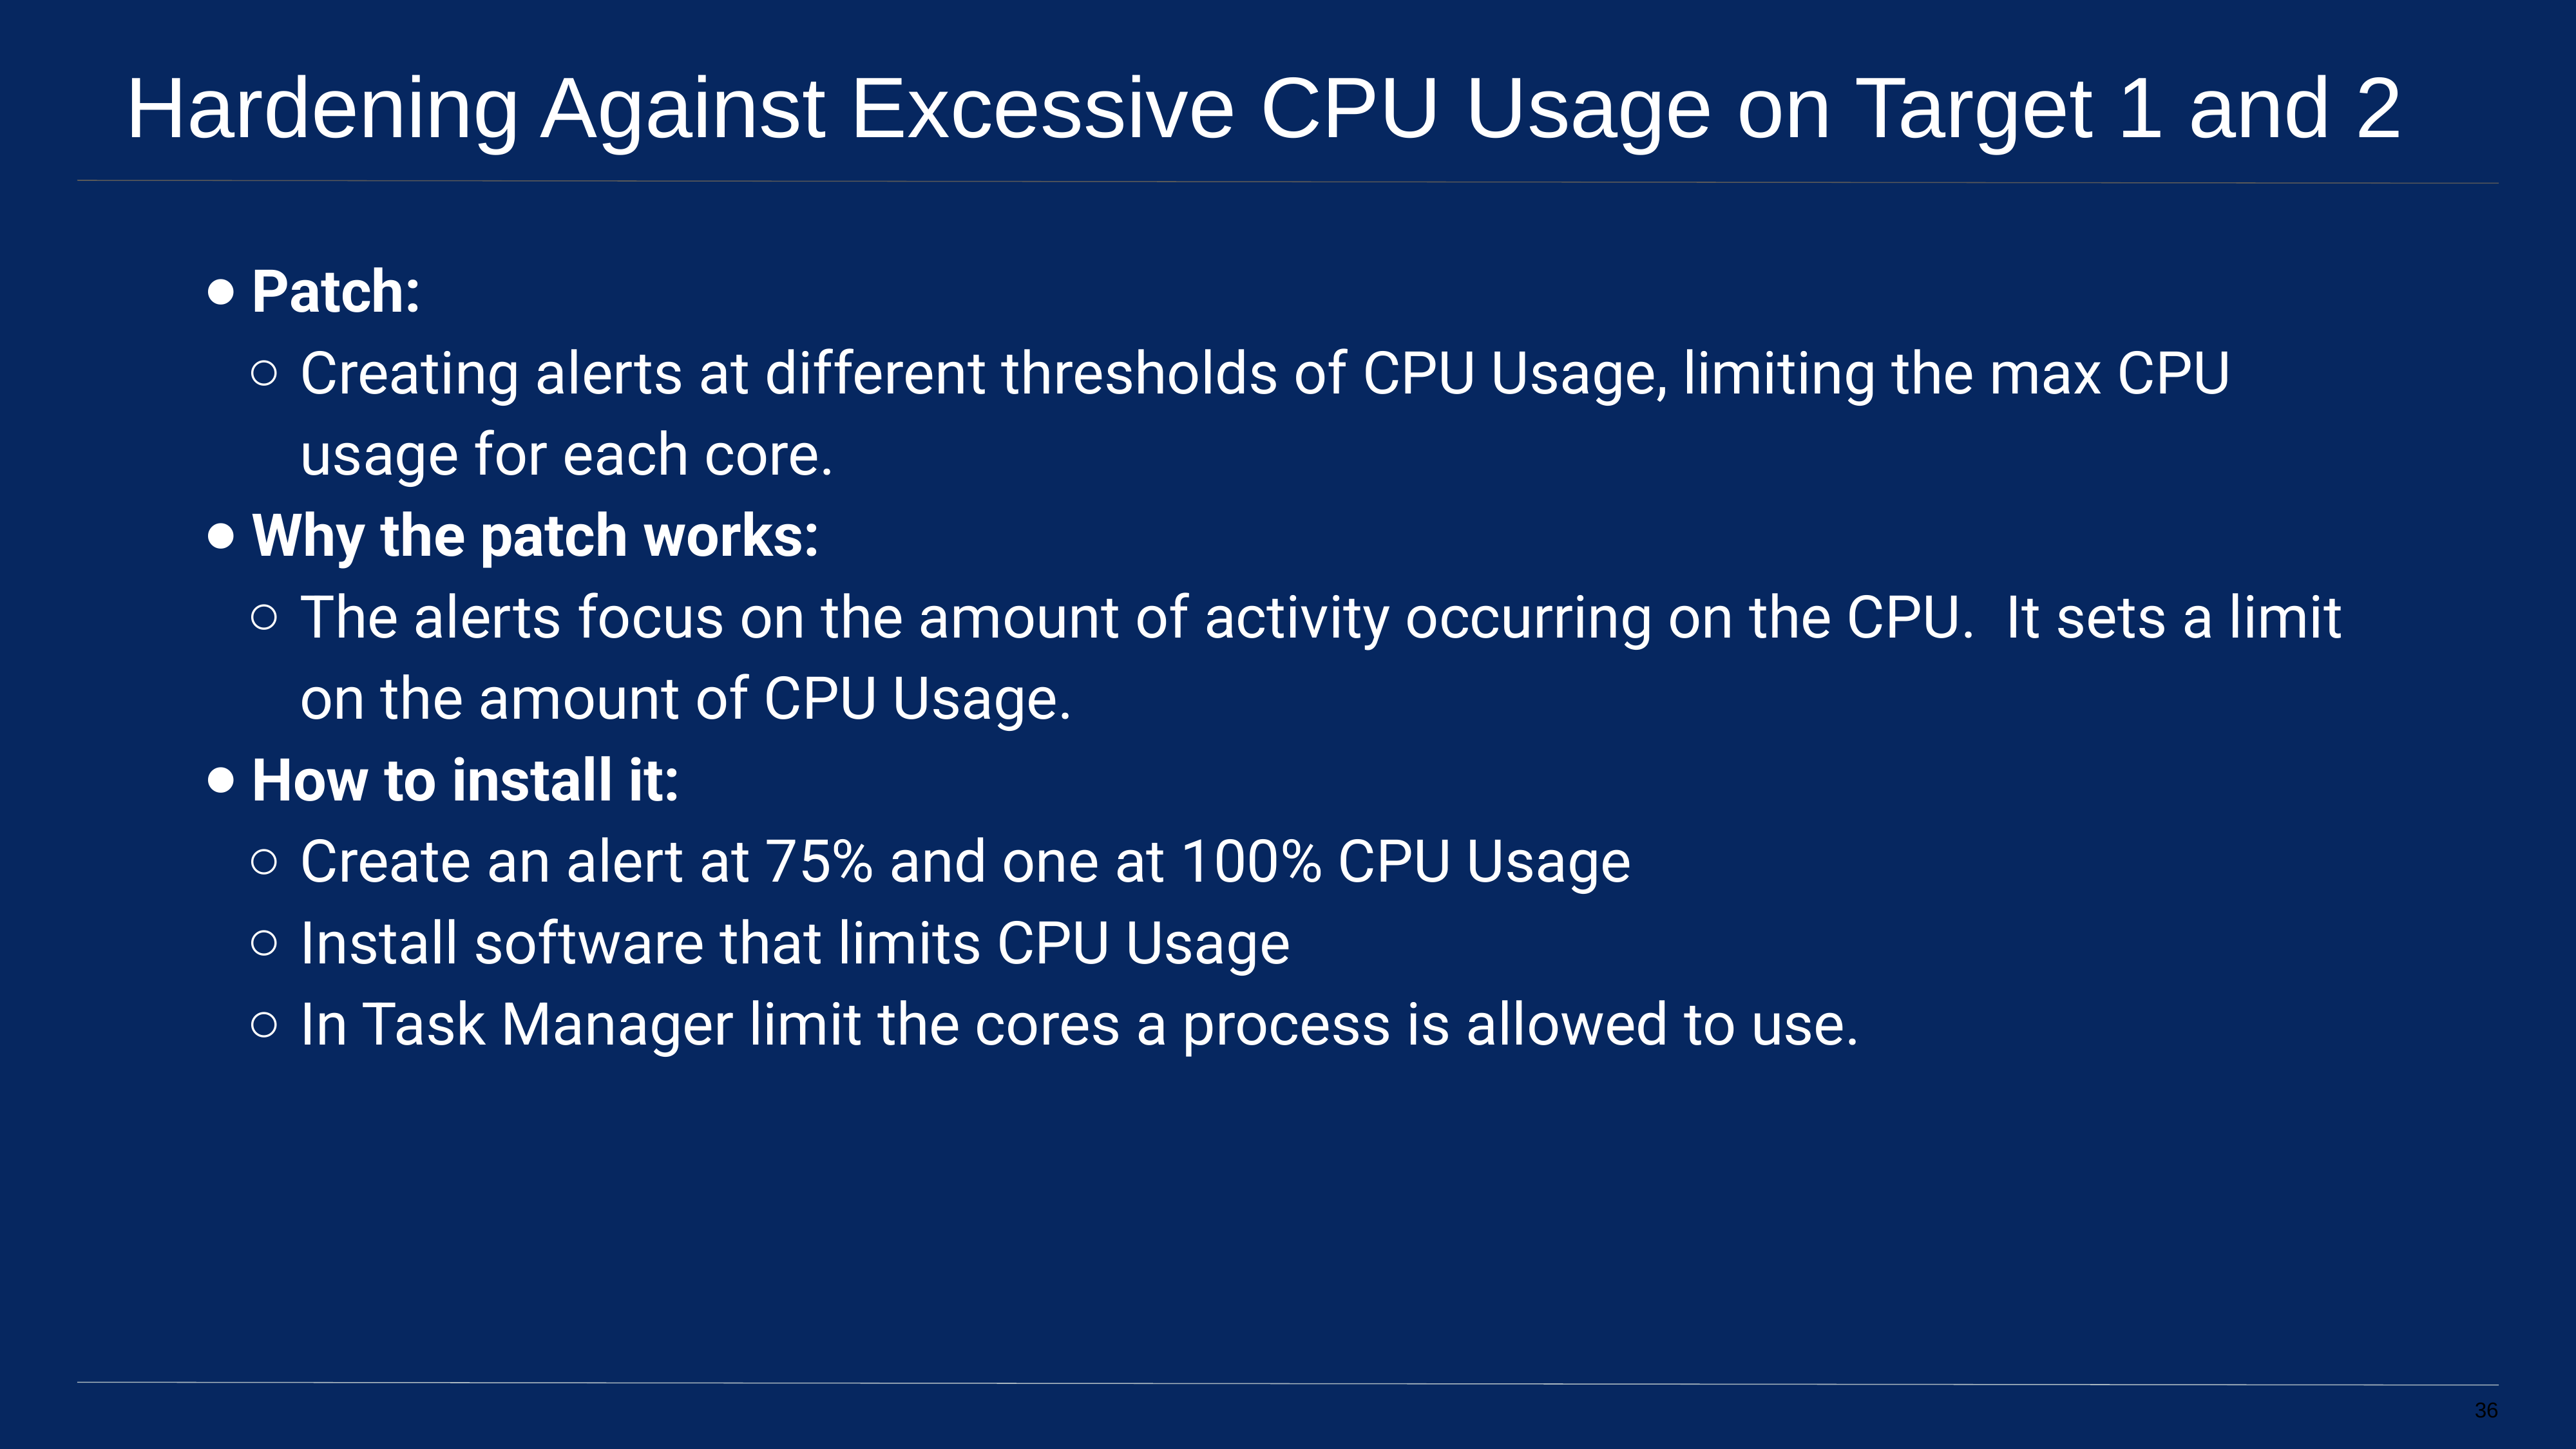

# Hardening Against Excessive CPU Usage on Target 1 and 2
Patch:
Creating alerts at different thresholds of CPU Usage, limiting the max CPU usage for each core.
Why the patch works:
The alerts focus on the amount of activity occurring on the CPU.  It sets a limit on the amount of CPU Usage.
How to install it:
Create an alert at 75% and one at 100% CPU Usage
Install software that limits CPU Usage
In Task Manager limit the cores a process is allowed to use.
36